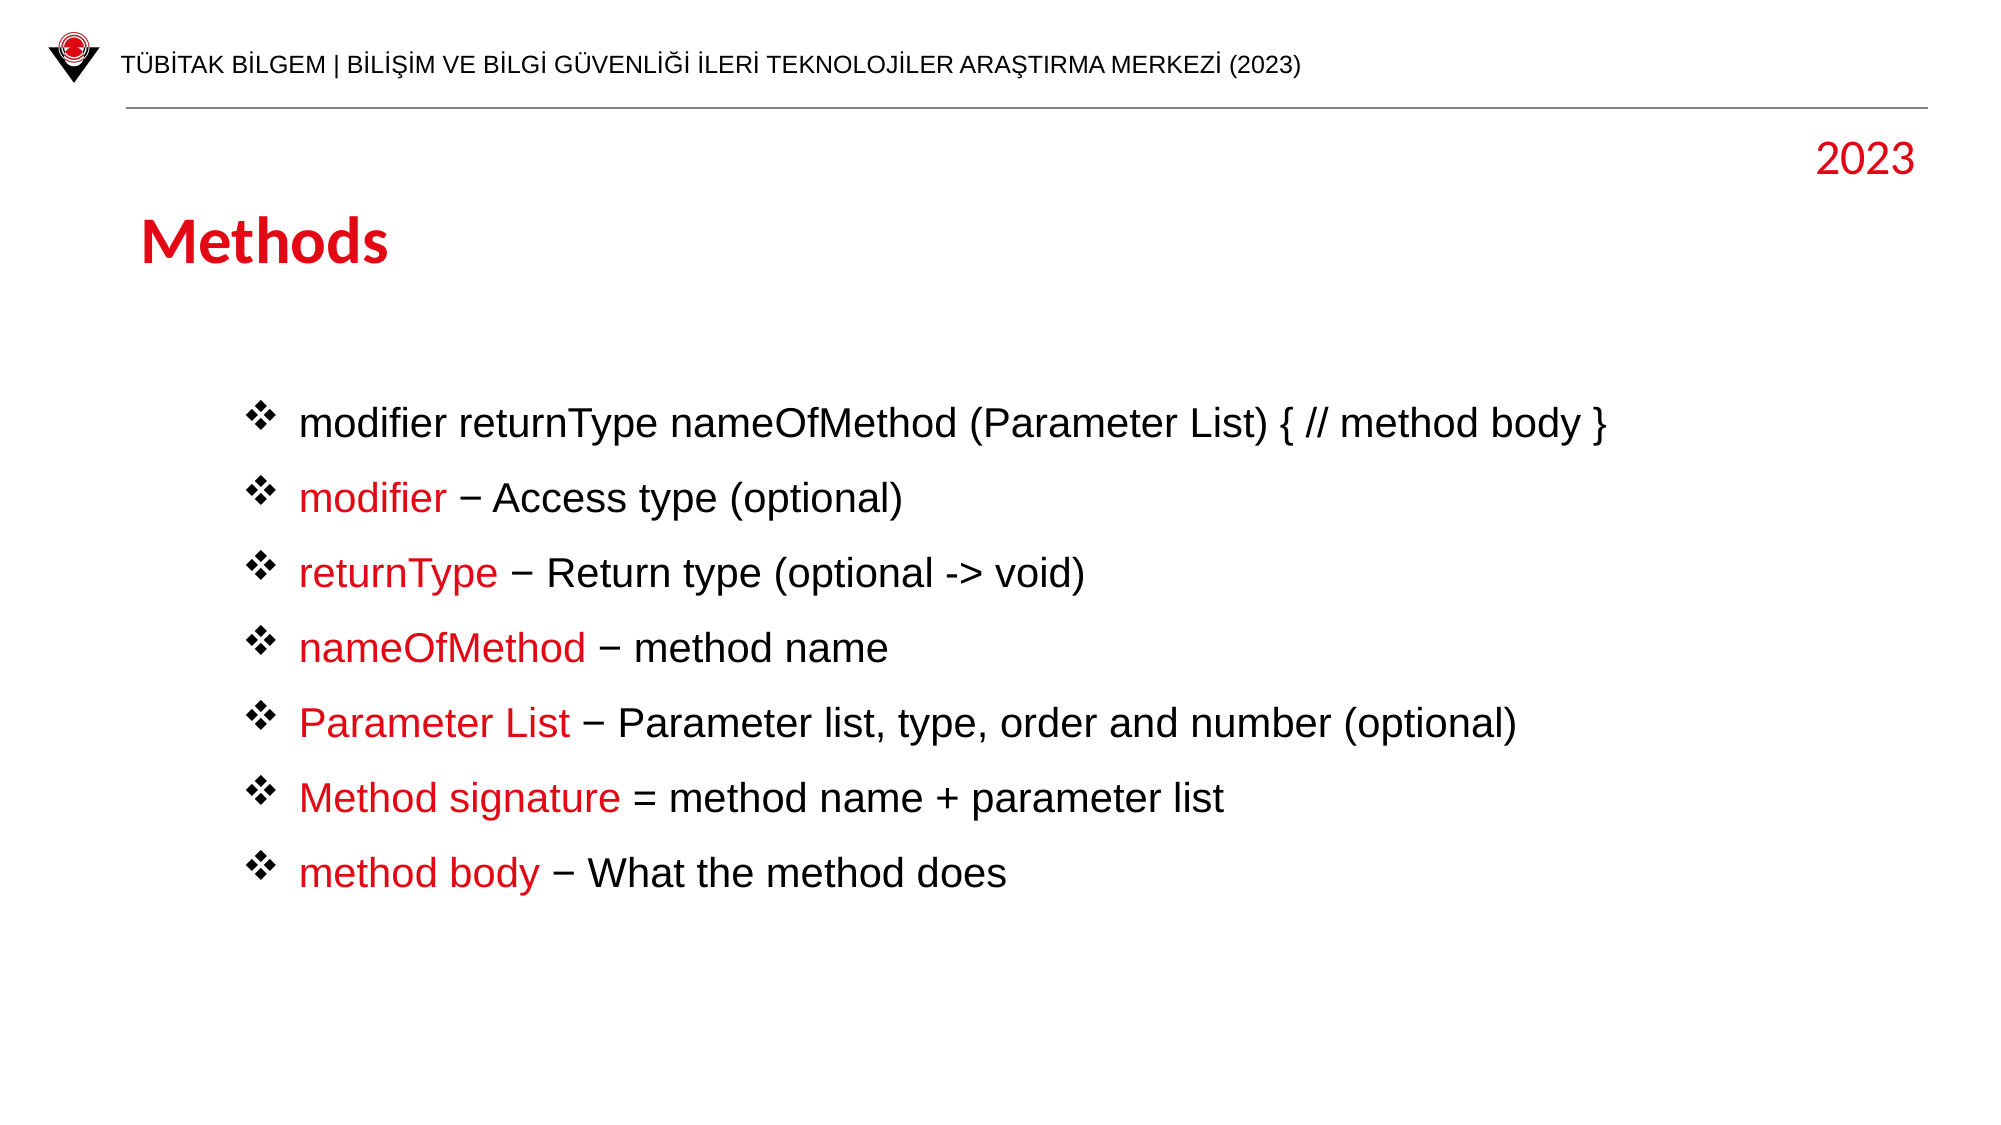

2023
Methods

modifier returnType nameOfMethod (Parameter List) { // method body }
modifier − Access type (optional)
returnType − Return type (optional -> void)
nameOfMethod − method name
Parameter List − Parameter list, type, order and number (optional)
Method signature = method name + parameter list
method body − What the method does